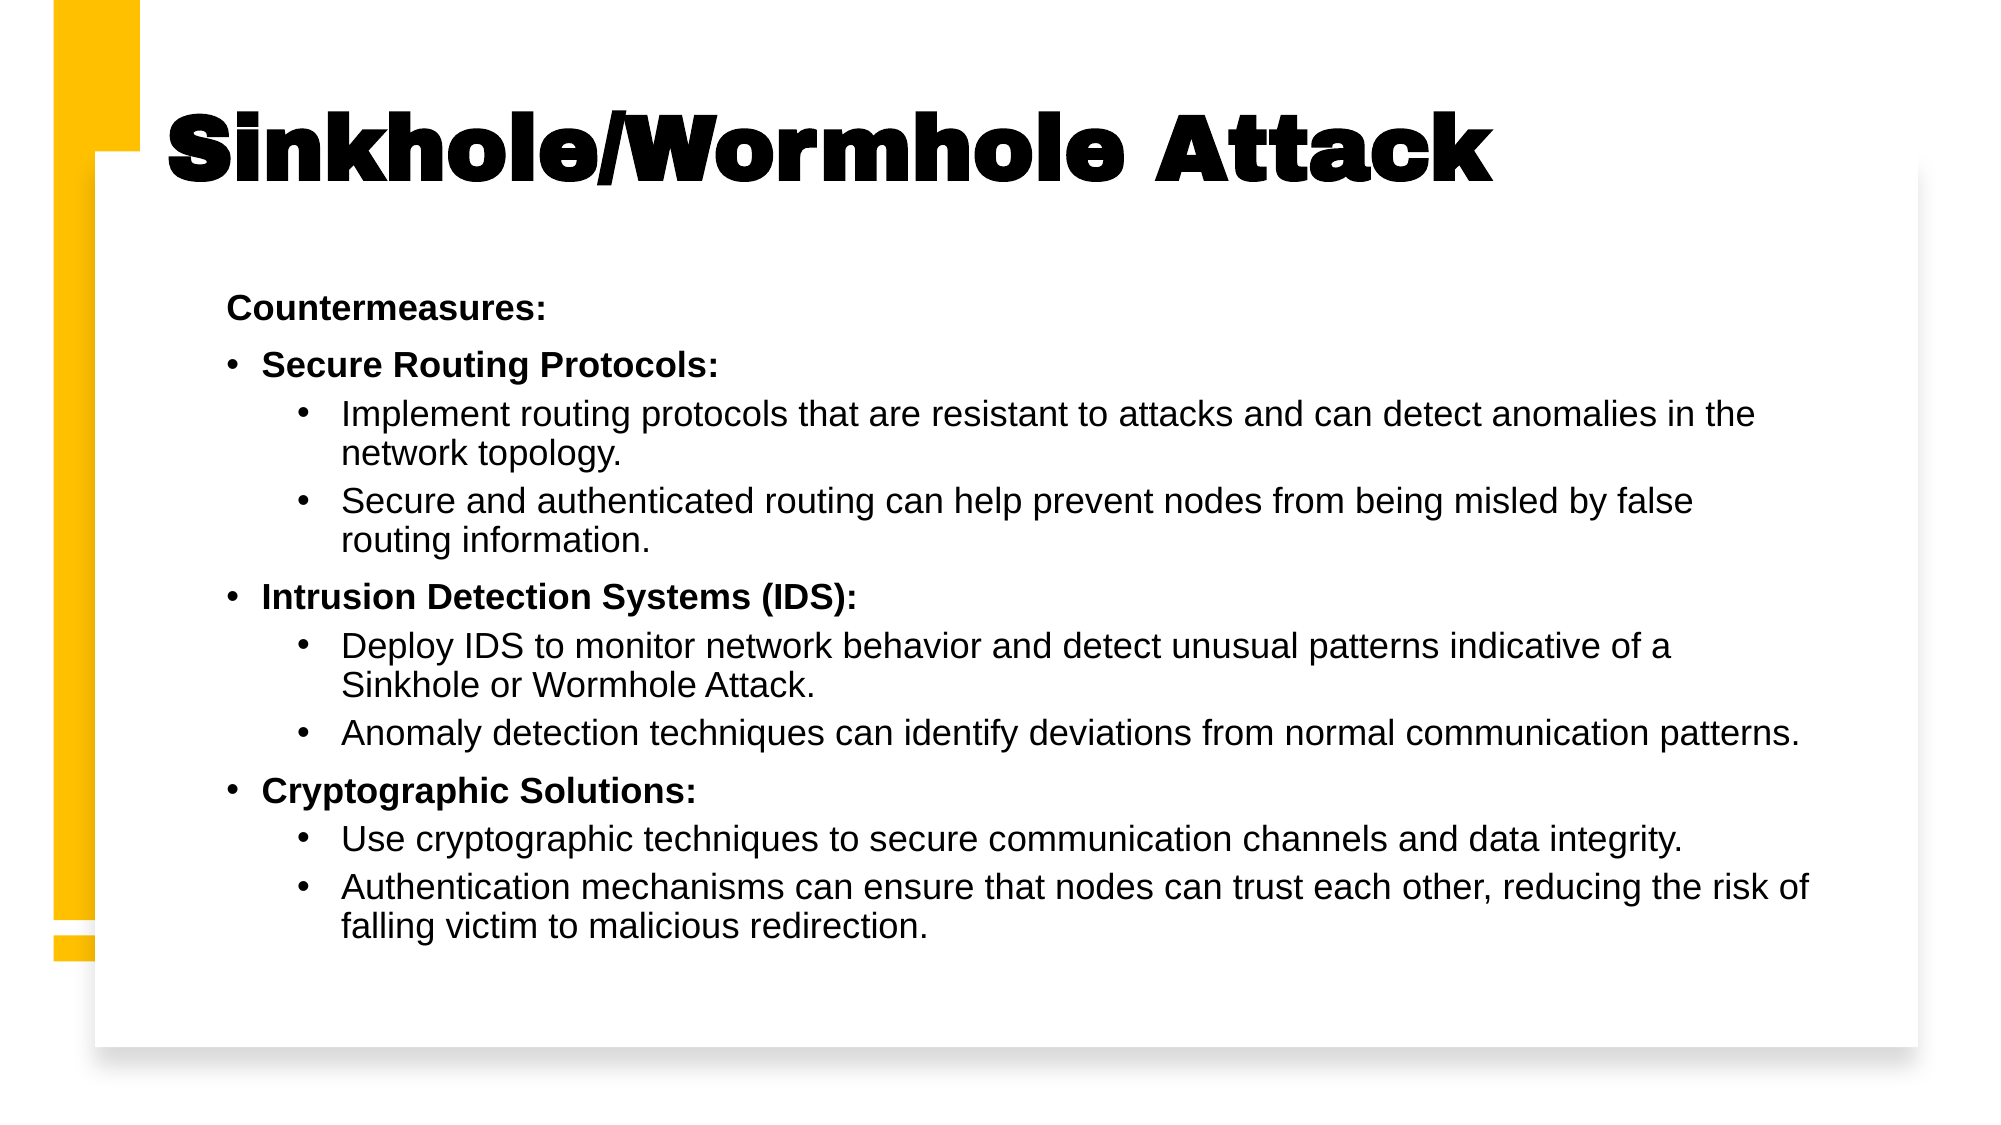

# Sinkhole/Wormhole Attack

Countermeasures:
Secure Routing Protocols:
Implement routing protocols that are resistant to attacks and can detect anomalies in the network topology.
Secure and authenticated routing can help prevent nodes from being misled by false routing information.
Intrusion Detection Systems (IDS):
Deploy IDS to monitor network behavior and detect unusual patterns indicative of a Sinkhole or Wormhole Attack.
Anomaly detection techniques can identify deviations from normal communication patterns.
Cryptographic Solutions:
Use cryptographic techniques to secure communication channels and data integrity.
Authentication mechanisms can ensure that nodes can trust each other, reducing the risk of falling victim to malicious redirection.